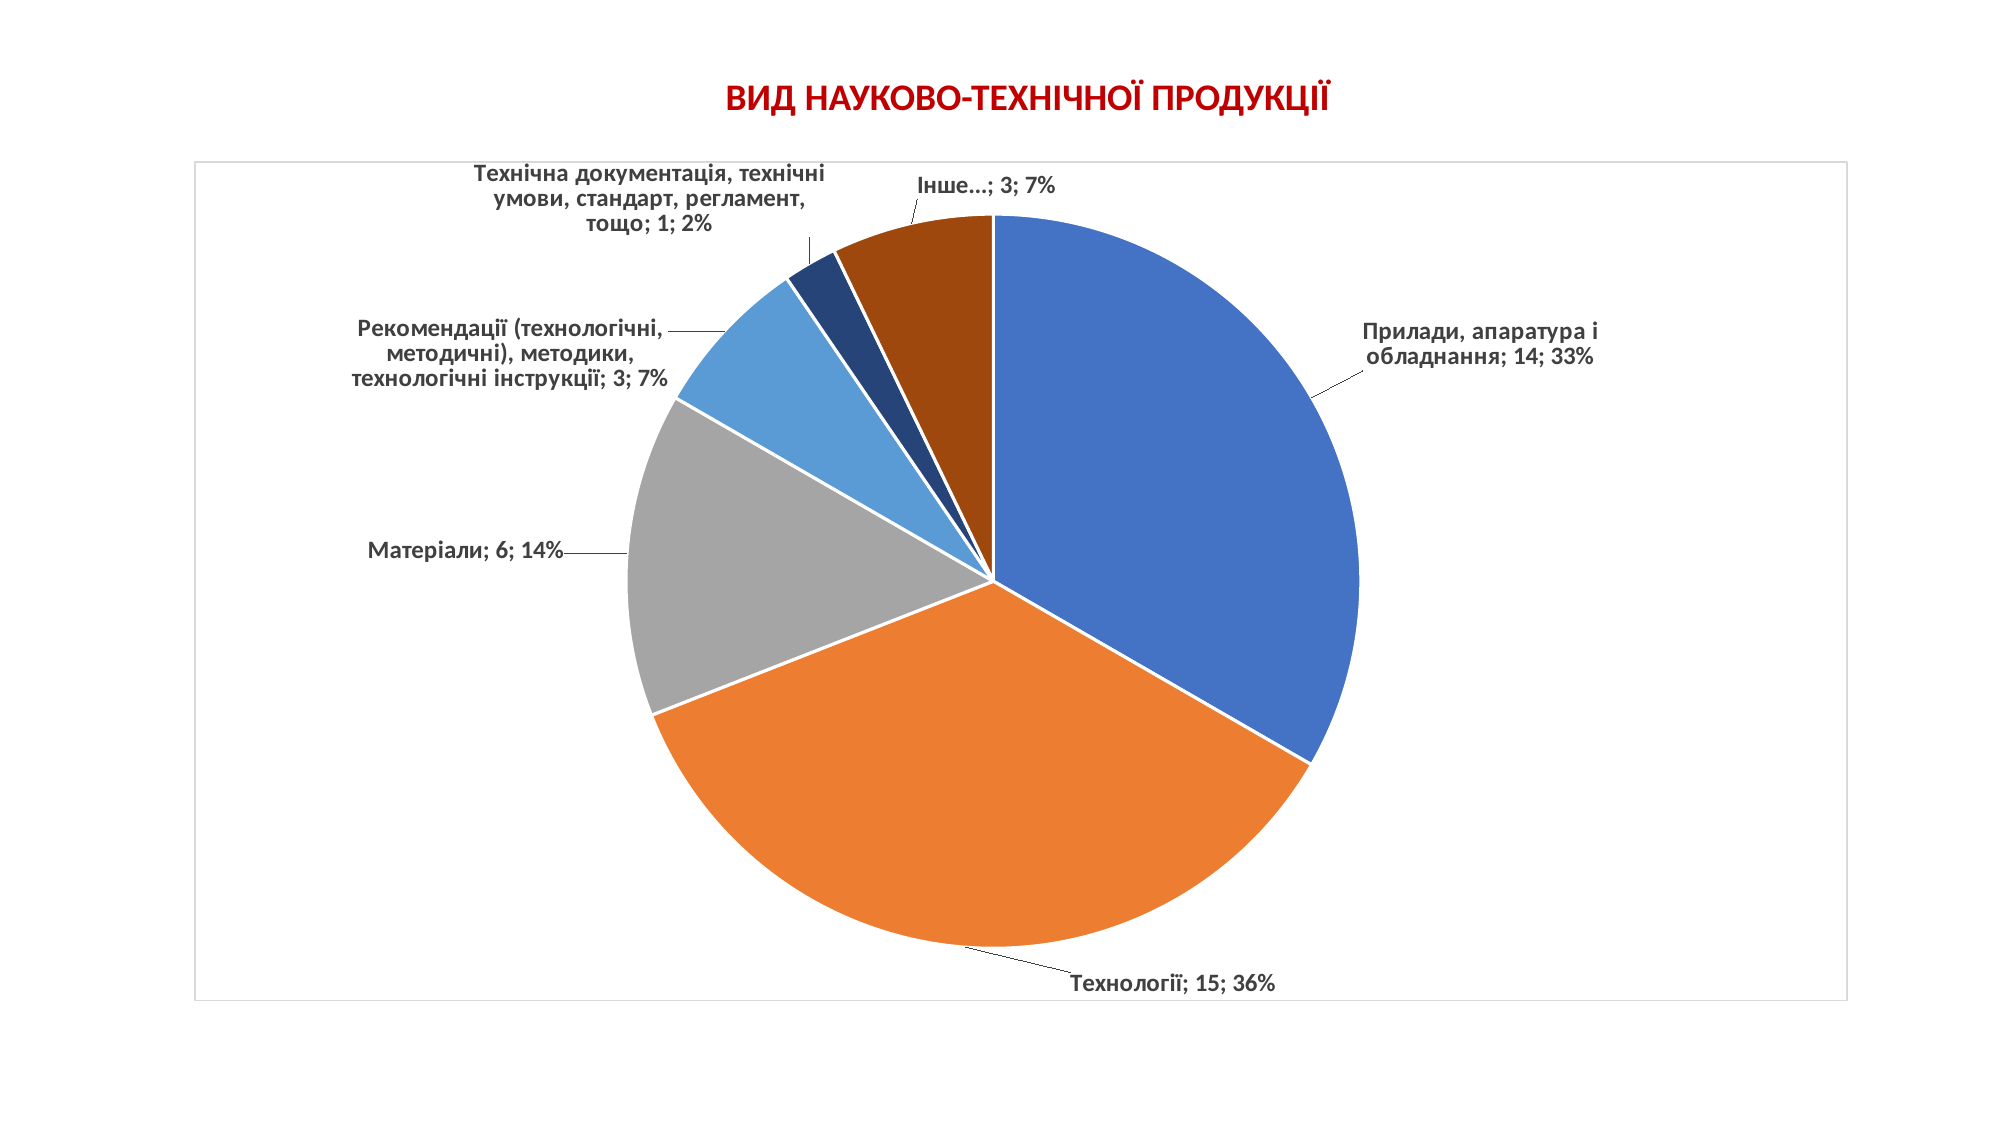

ВИД НАУКОВО-ТЕХНІЧНОЇ ПРОДУКЦІЇ

### Chart

| Category |  |
|---|---|
| Прилади, апаратура і обладнання | 14.0 |
| Технології | 15.0 |
| Матеріали | 6.0 |
| Методи, теорії (в тому числі наукові концепції) | 0.0 |
| Рекомендації (технологічні, методичні), методики, технологічні інструкції | 3.0 |
| Математичні моделі | 0.0 |
| Технічна документація, технічні умови, стандарт, регламент, тощо | 1.0 |
| Інше... | 3.0 |